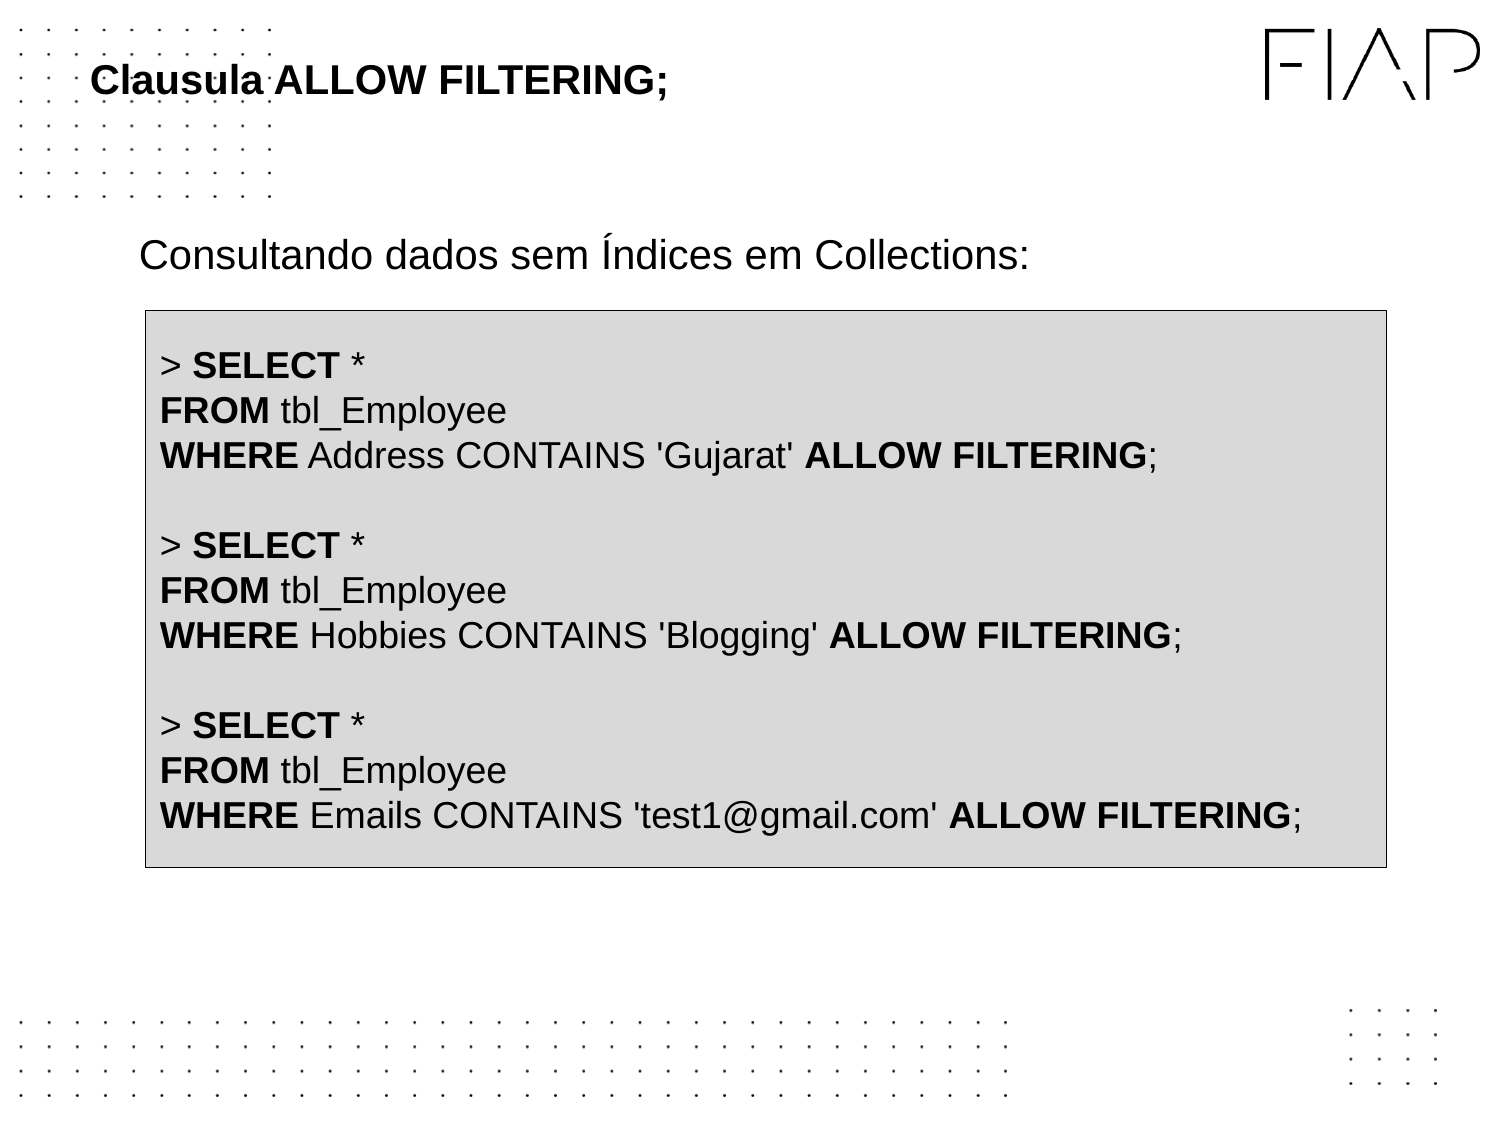

# Clausula ALLOW FILTERING;
Consultando dados sem Índices em Collections:

> SELECT *
FROM tbl_Employee
WHERE Address CONTAINS 'Gujarat' ALLOW FILTERING;

> SELECT *
FROM tbl_Employee
WHERE Hobbies CONTAINS 'Blogging' ALLOW FILTERING;

> SELECT *
FROM tbl_Employee
WHERE Emails CONTAINS 'test1@gmail.com' ALLOW FILTERING;